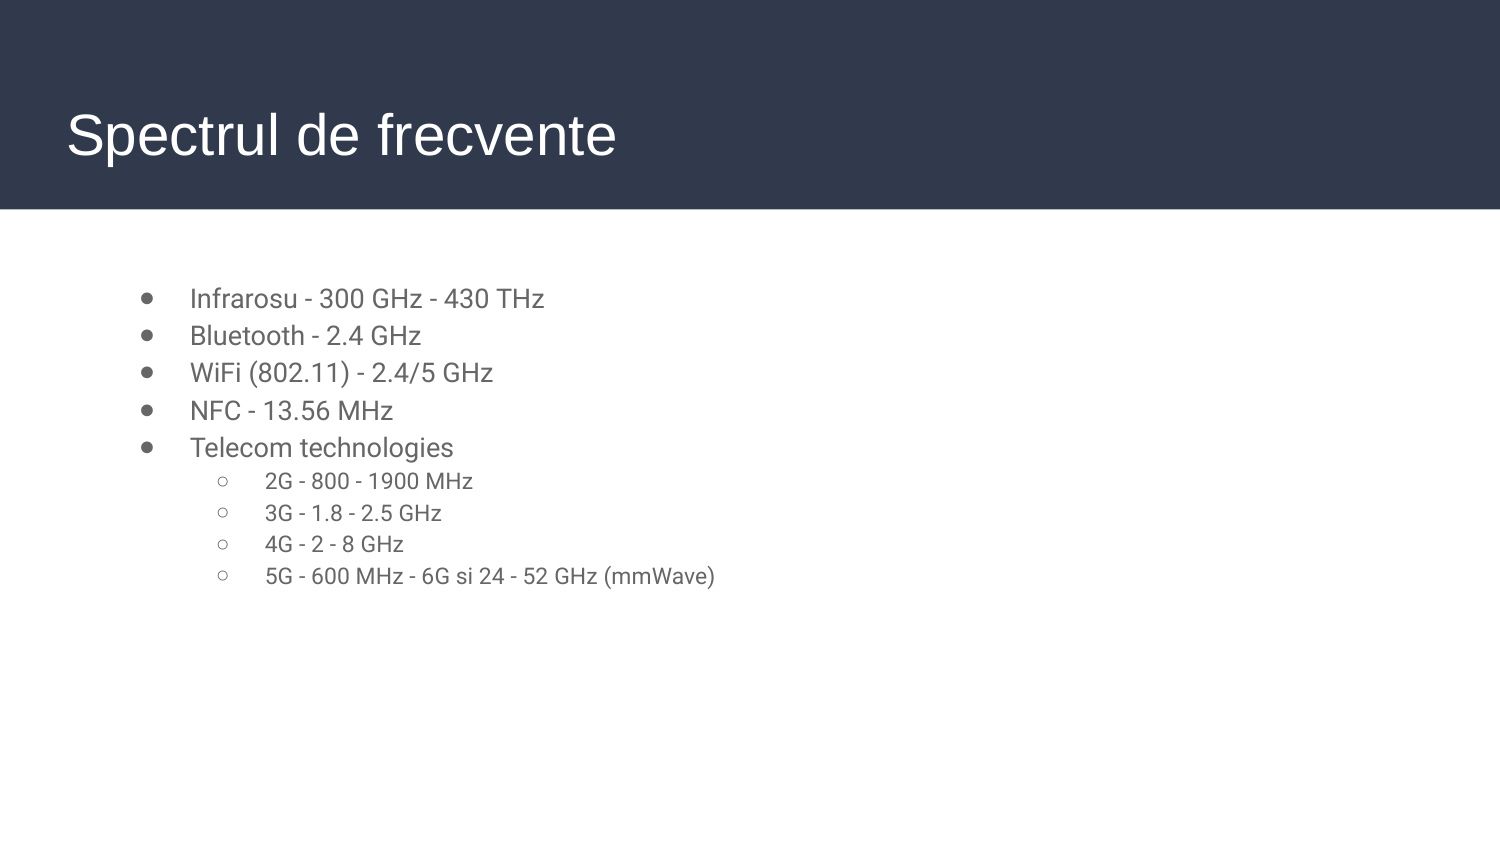

# Spectrul de frecvente
Infrarosu - 300 GHz - 430 THz
Bluetooth - 2.4 GHz
WiFi (802.11) - 2.4/5 GHz
NFC - 13.56 MHz
Telecom technologies
2G - 800 - 1900 MHz
3G - 1.8 - 2.5 GHz
4G - 2 - 8 GHz
5G - 600 MHz - 6G si 24 - 52 GHz (mmWave)